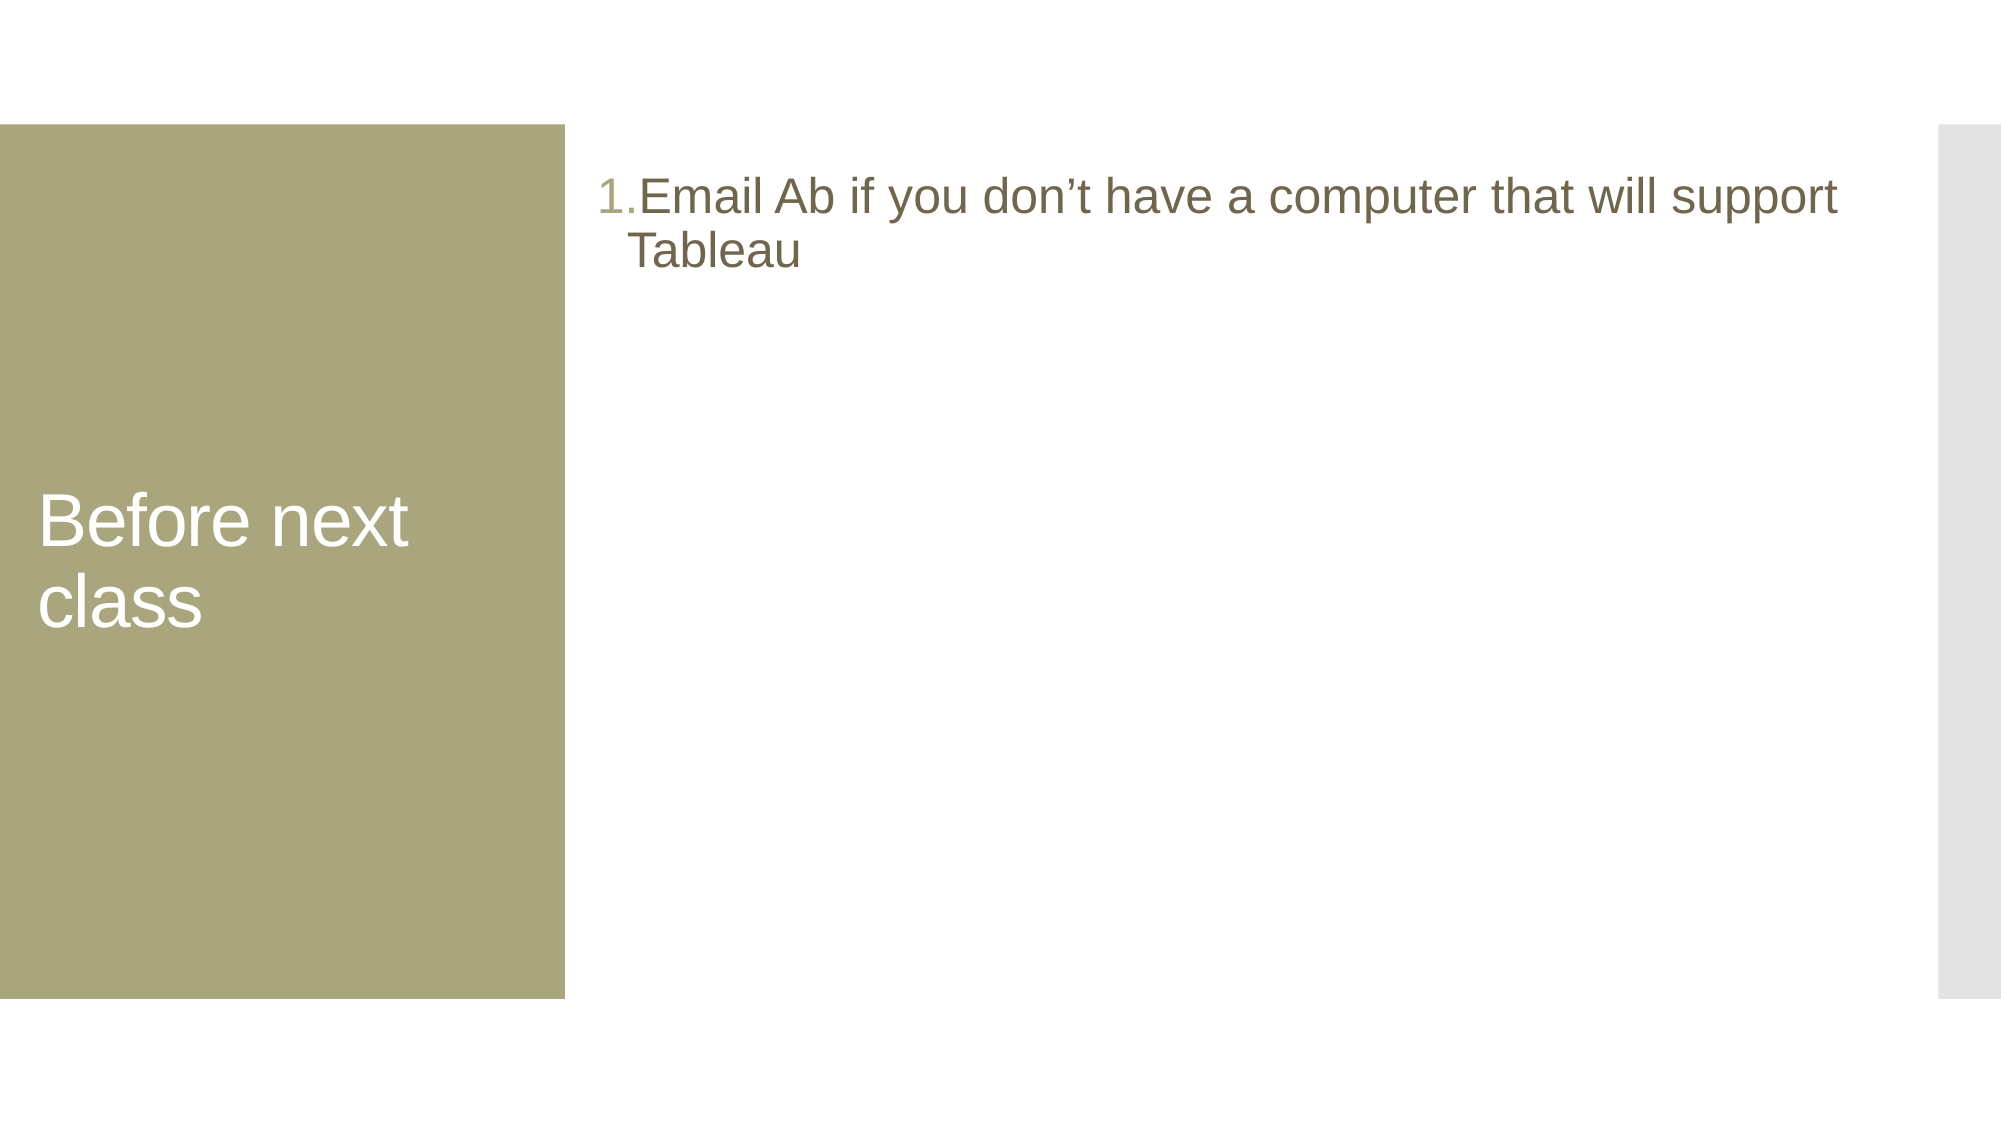

Email Ab if you don’t have a computer that will support Tableau
# Before next class